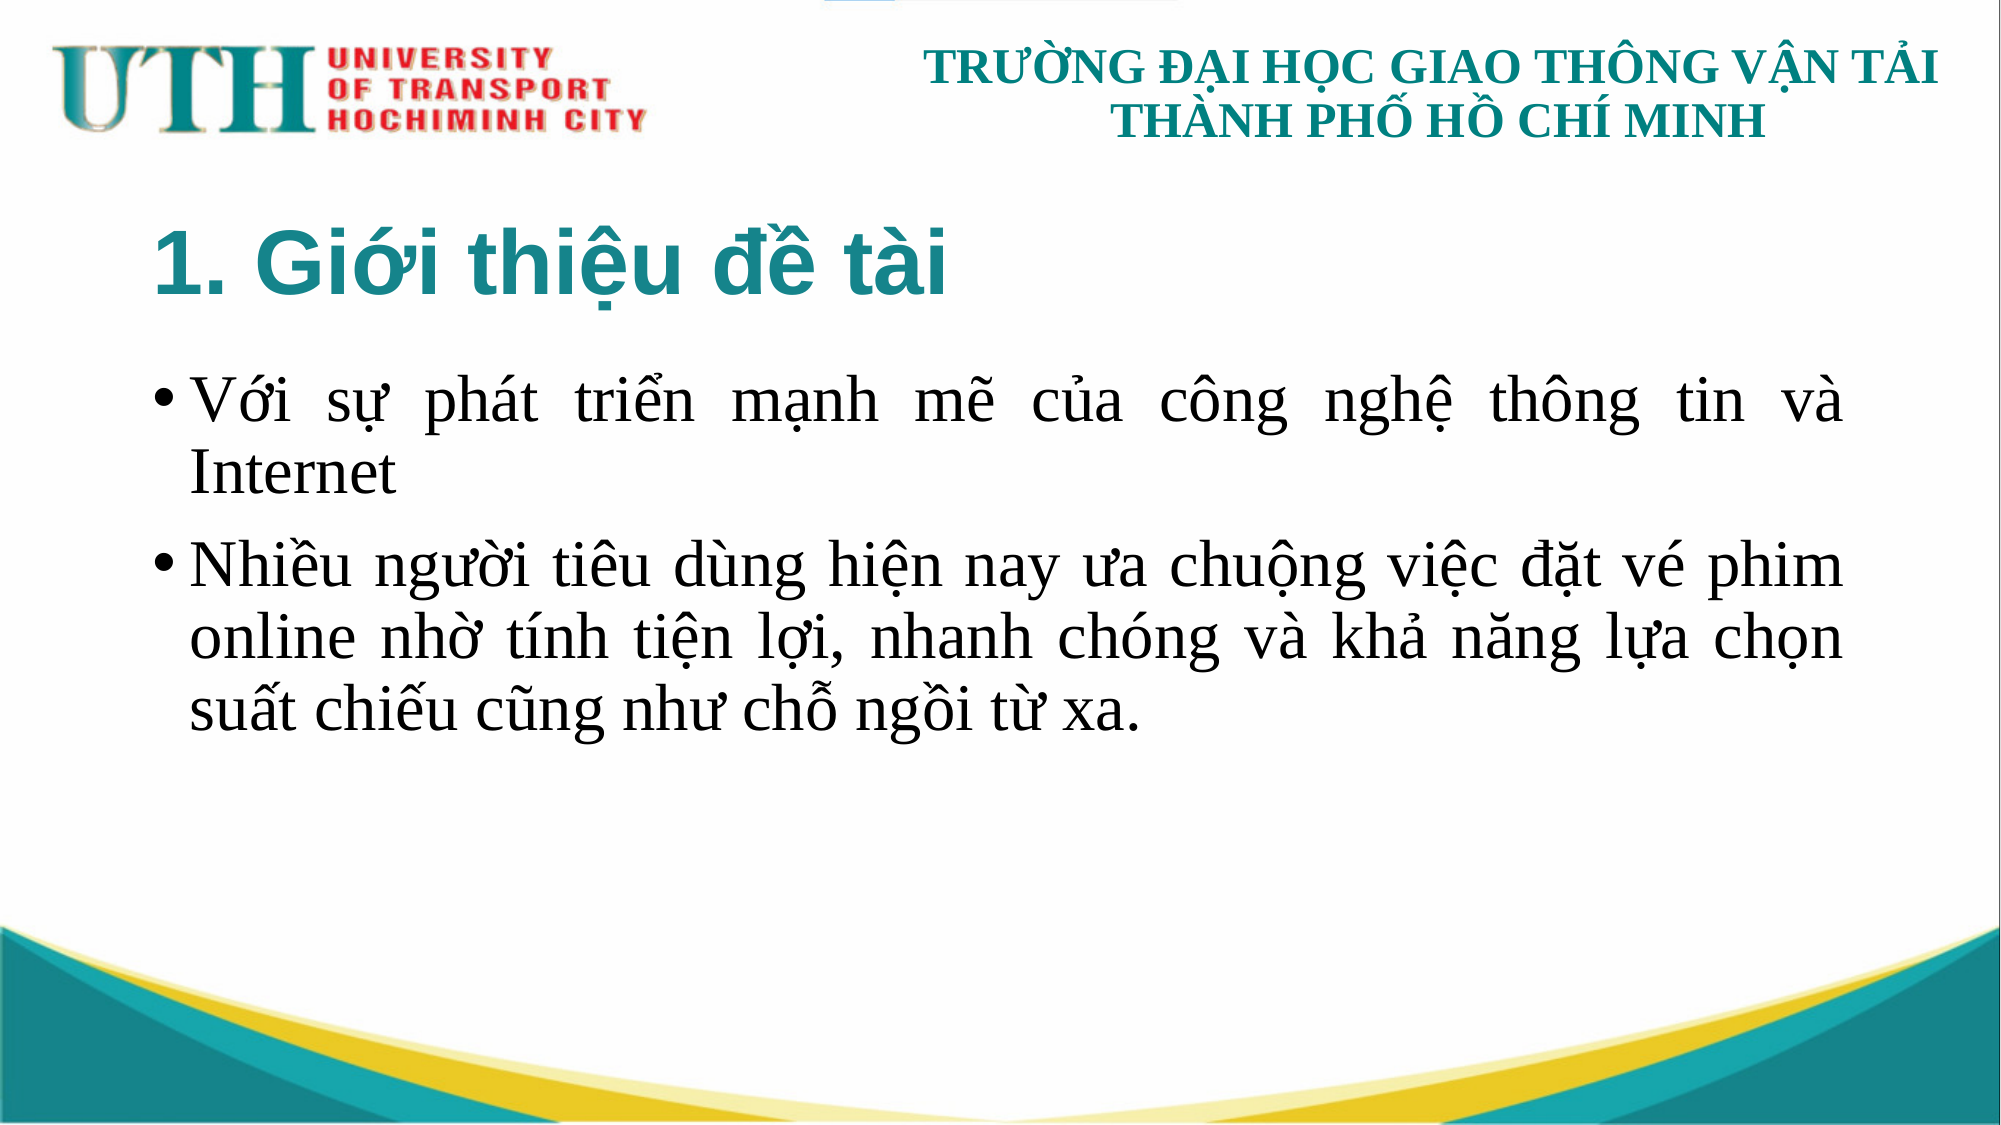

# 1. Giới thiệu đề tài
Với sự phát triển mạnh mẽ của công nghệ thông tin và Internet
Nhiều người tiêu dùng hiện nay ưa chuộng việc đặt vé phim online nhờ tính tiện lợi, nhanh chóng và khả năng lựa chọn suất chiếu cũng như chỗ ngồi từ xa.